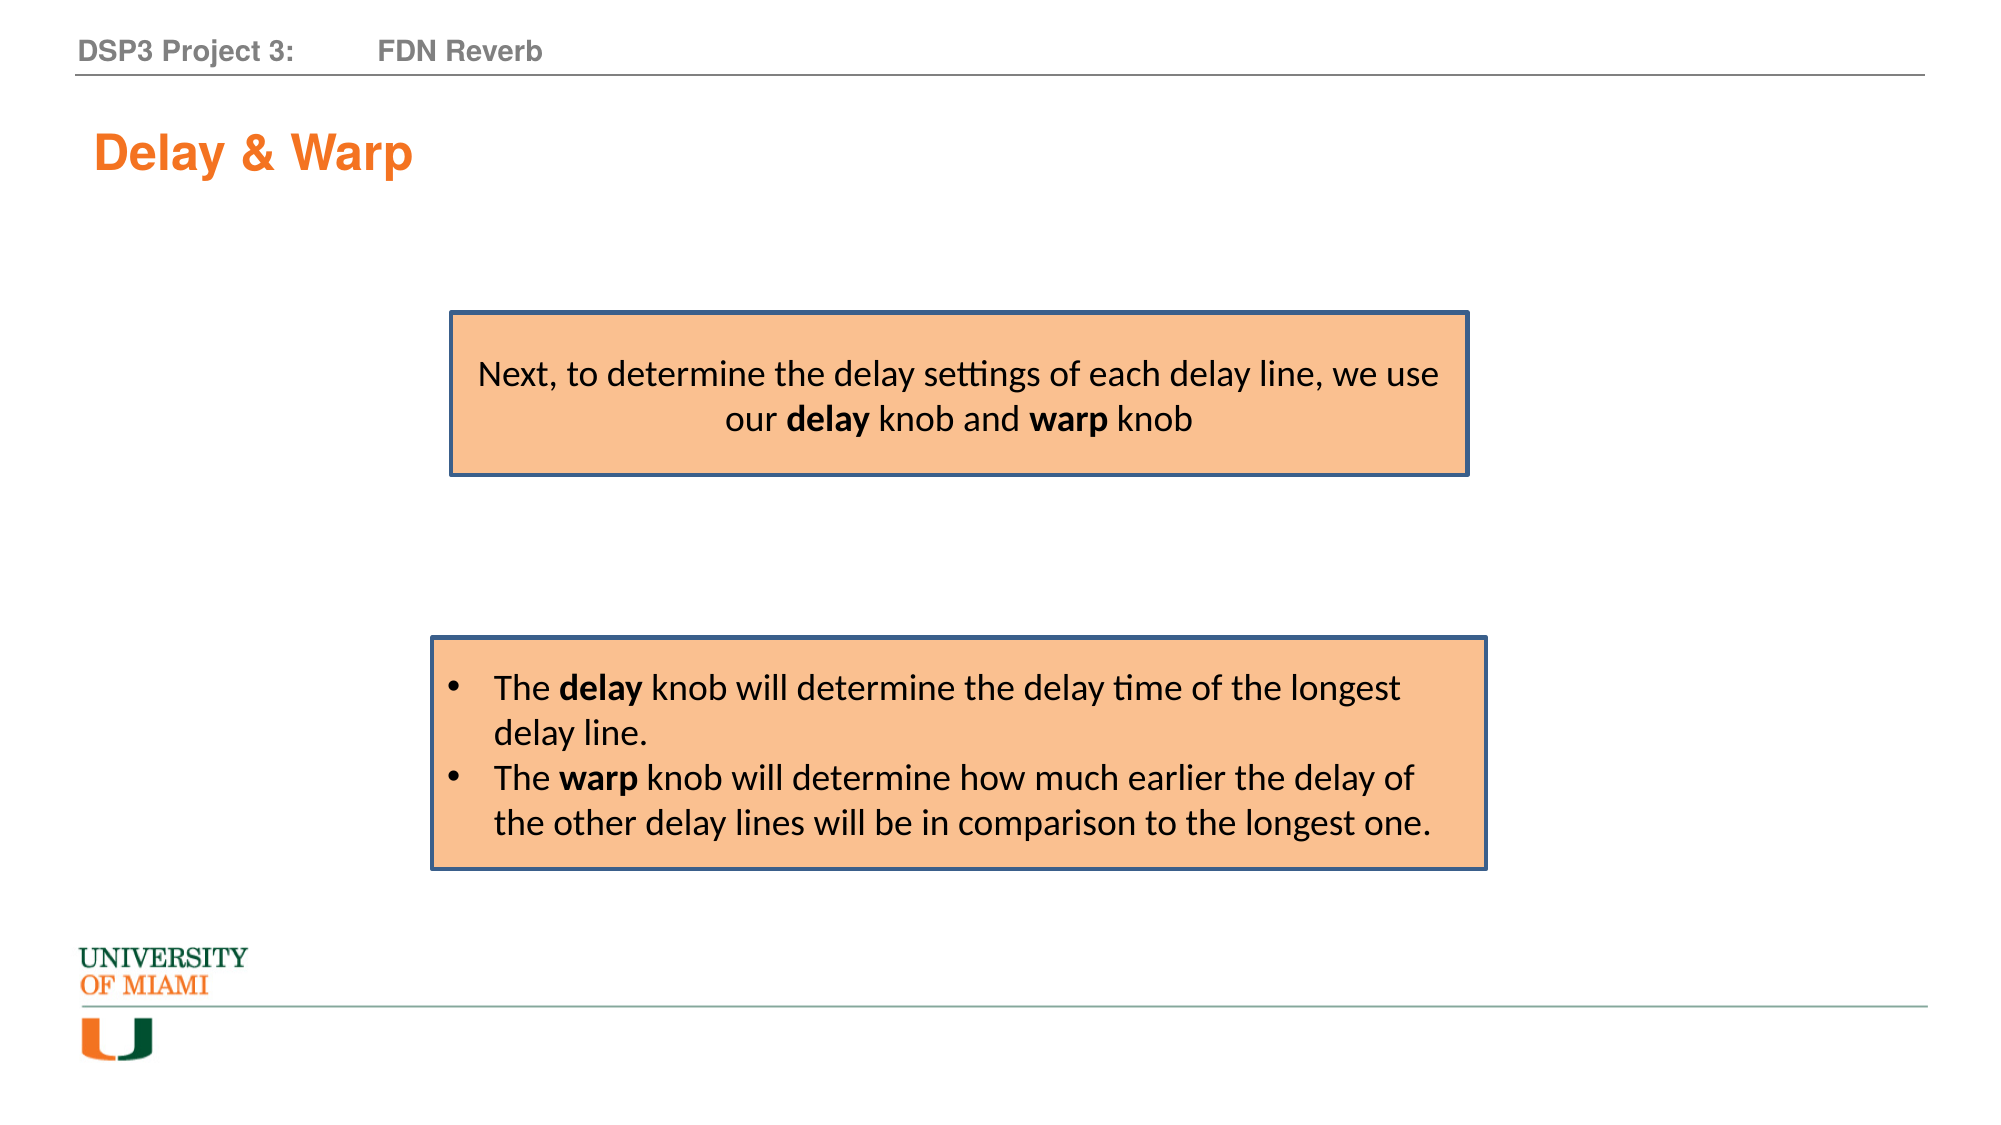

DSP3 Project 3:	FDN Reverb
Delay & Warp
Next, to determine the delay settings of each delay line, we use our delay knob and warp knob
The delay knob will determine the delay time of the longest delay line.
The warp knob will determine how much earlier the delay of the other delay lines will be in comparison to the longest one.